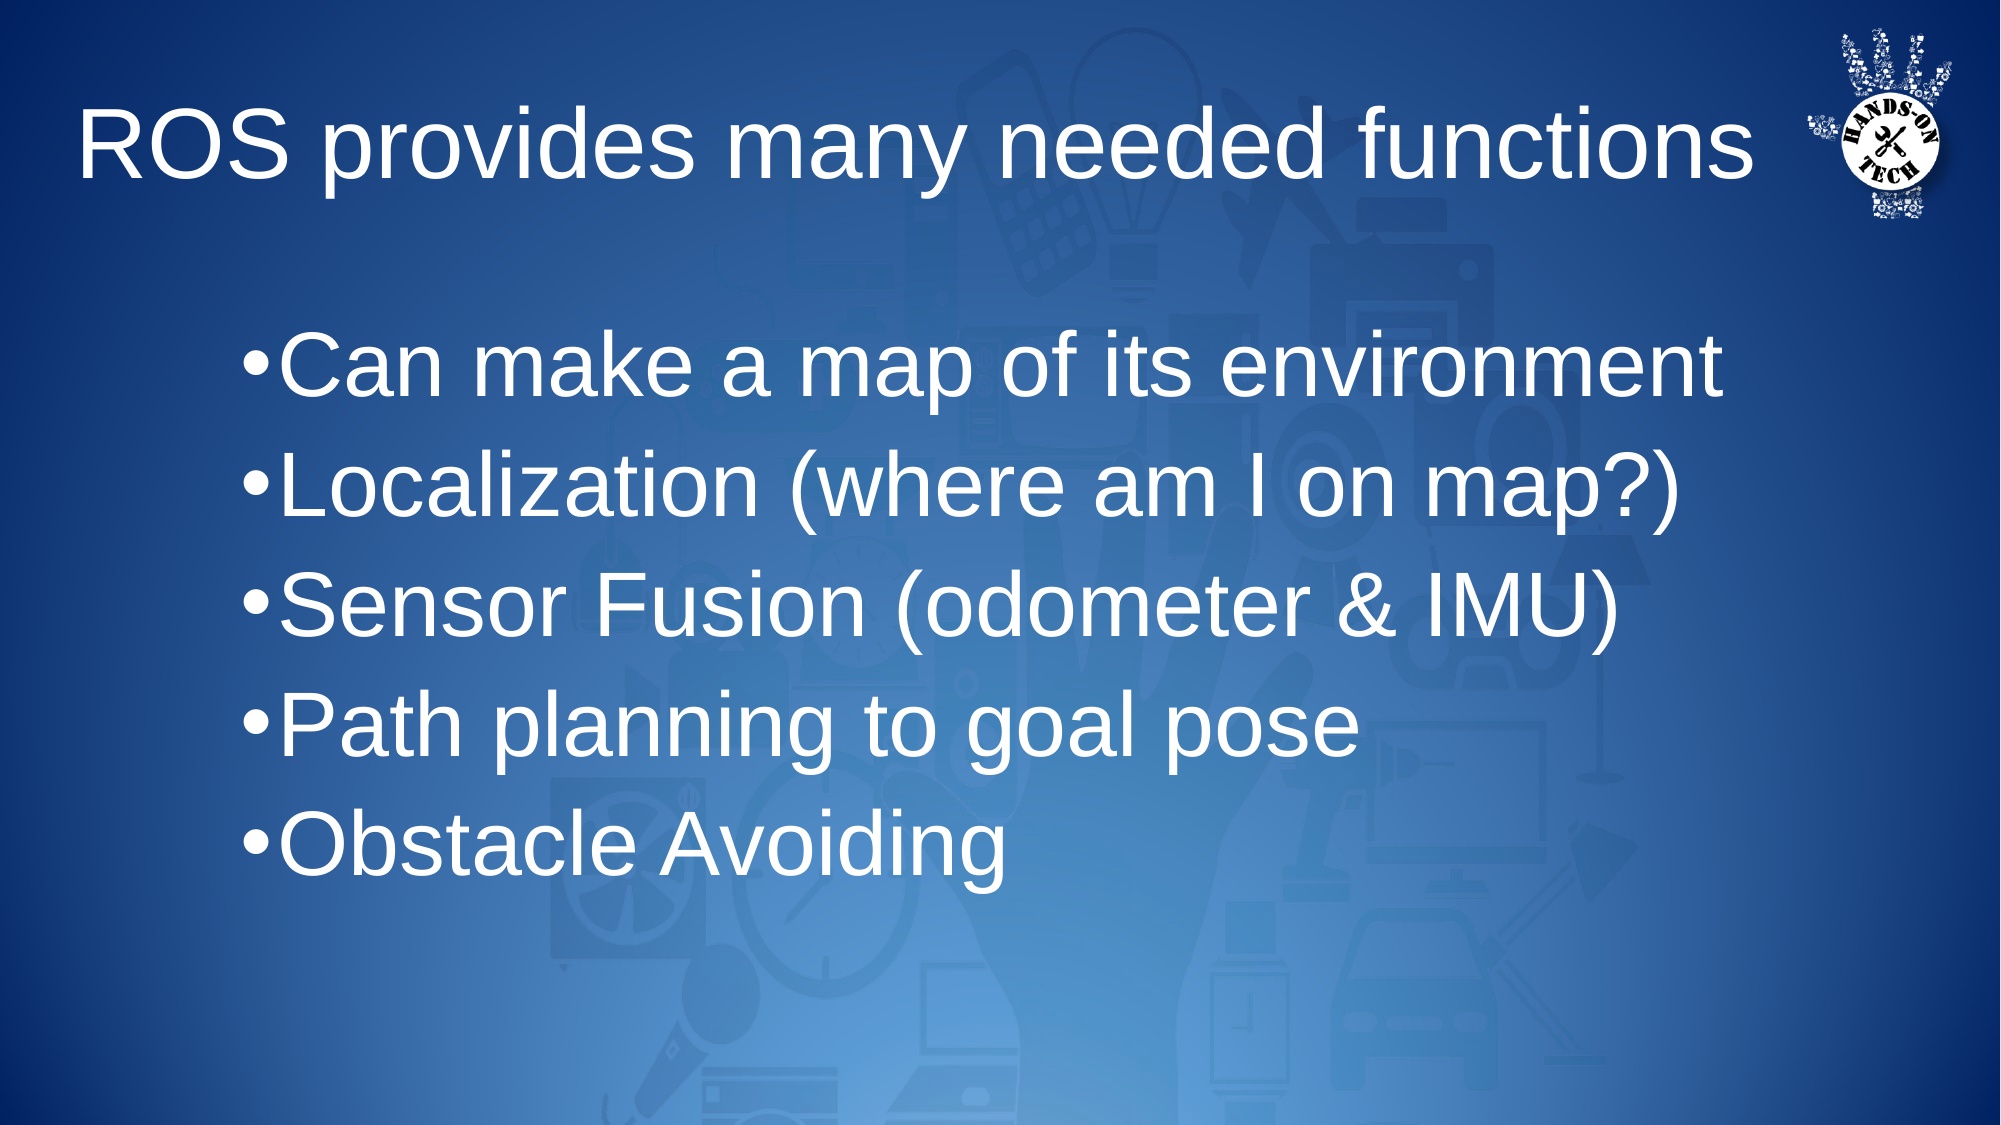

ROS provides many needed functions
Can make a map of its environment
Localization (where am I on map?)
Sensor Fusion (odometer & IMU)
Path planning to goal pose
Obstacle Avoiding